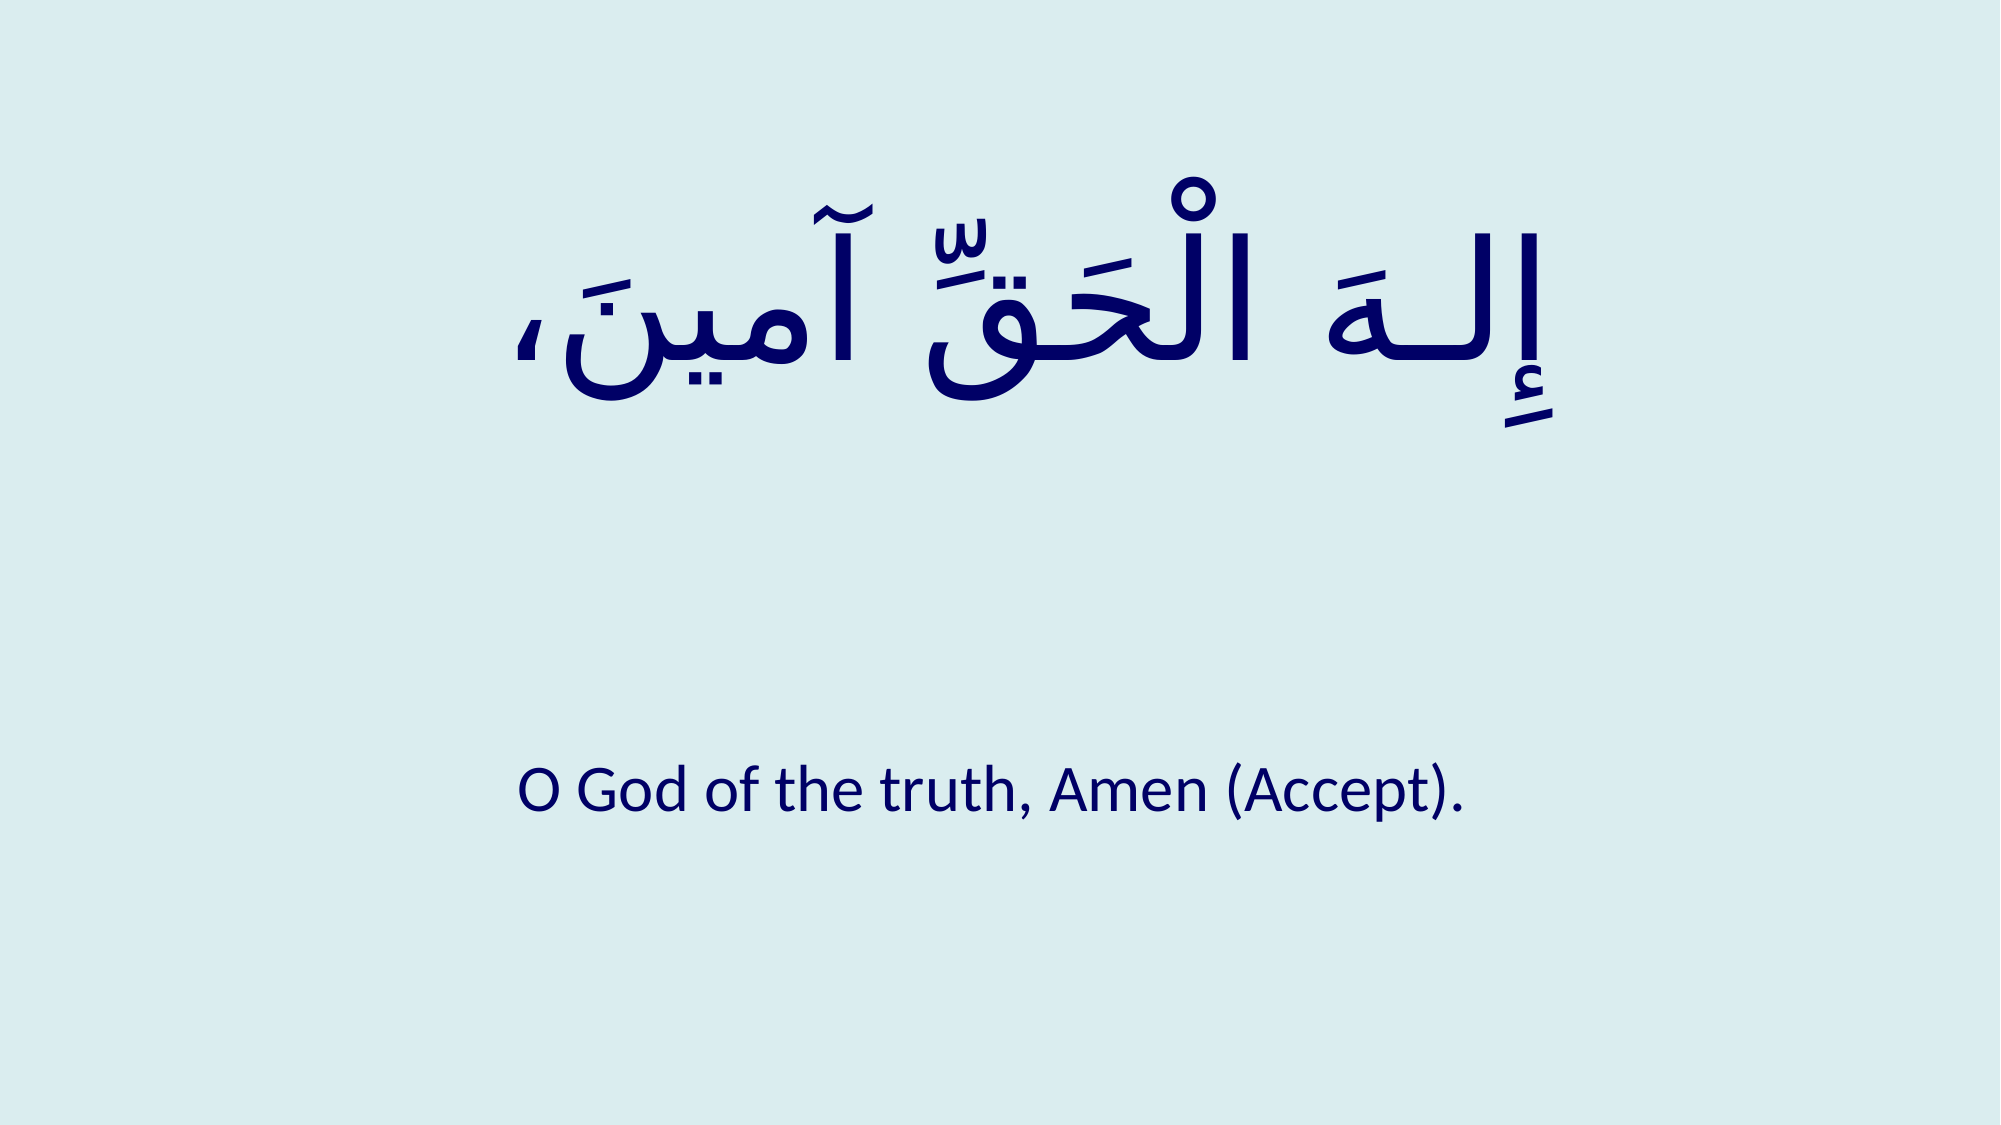

# إِلـهَ الْحَقِّ آمينَ،
O God of the truth, Amen (Accept).